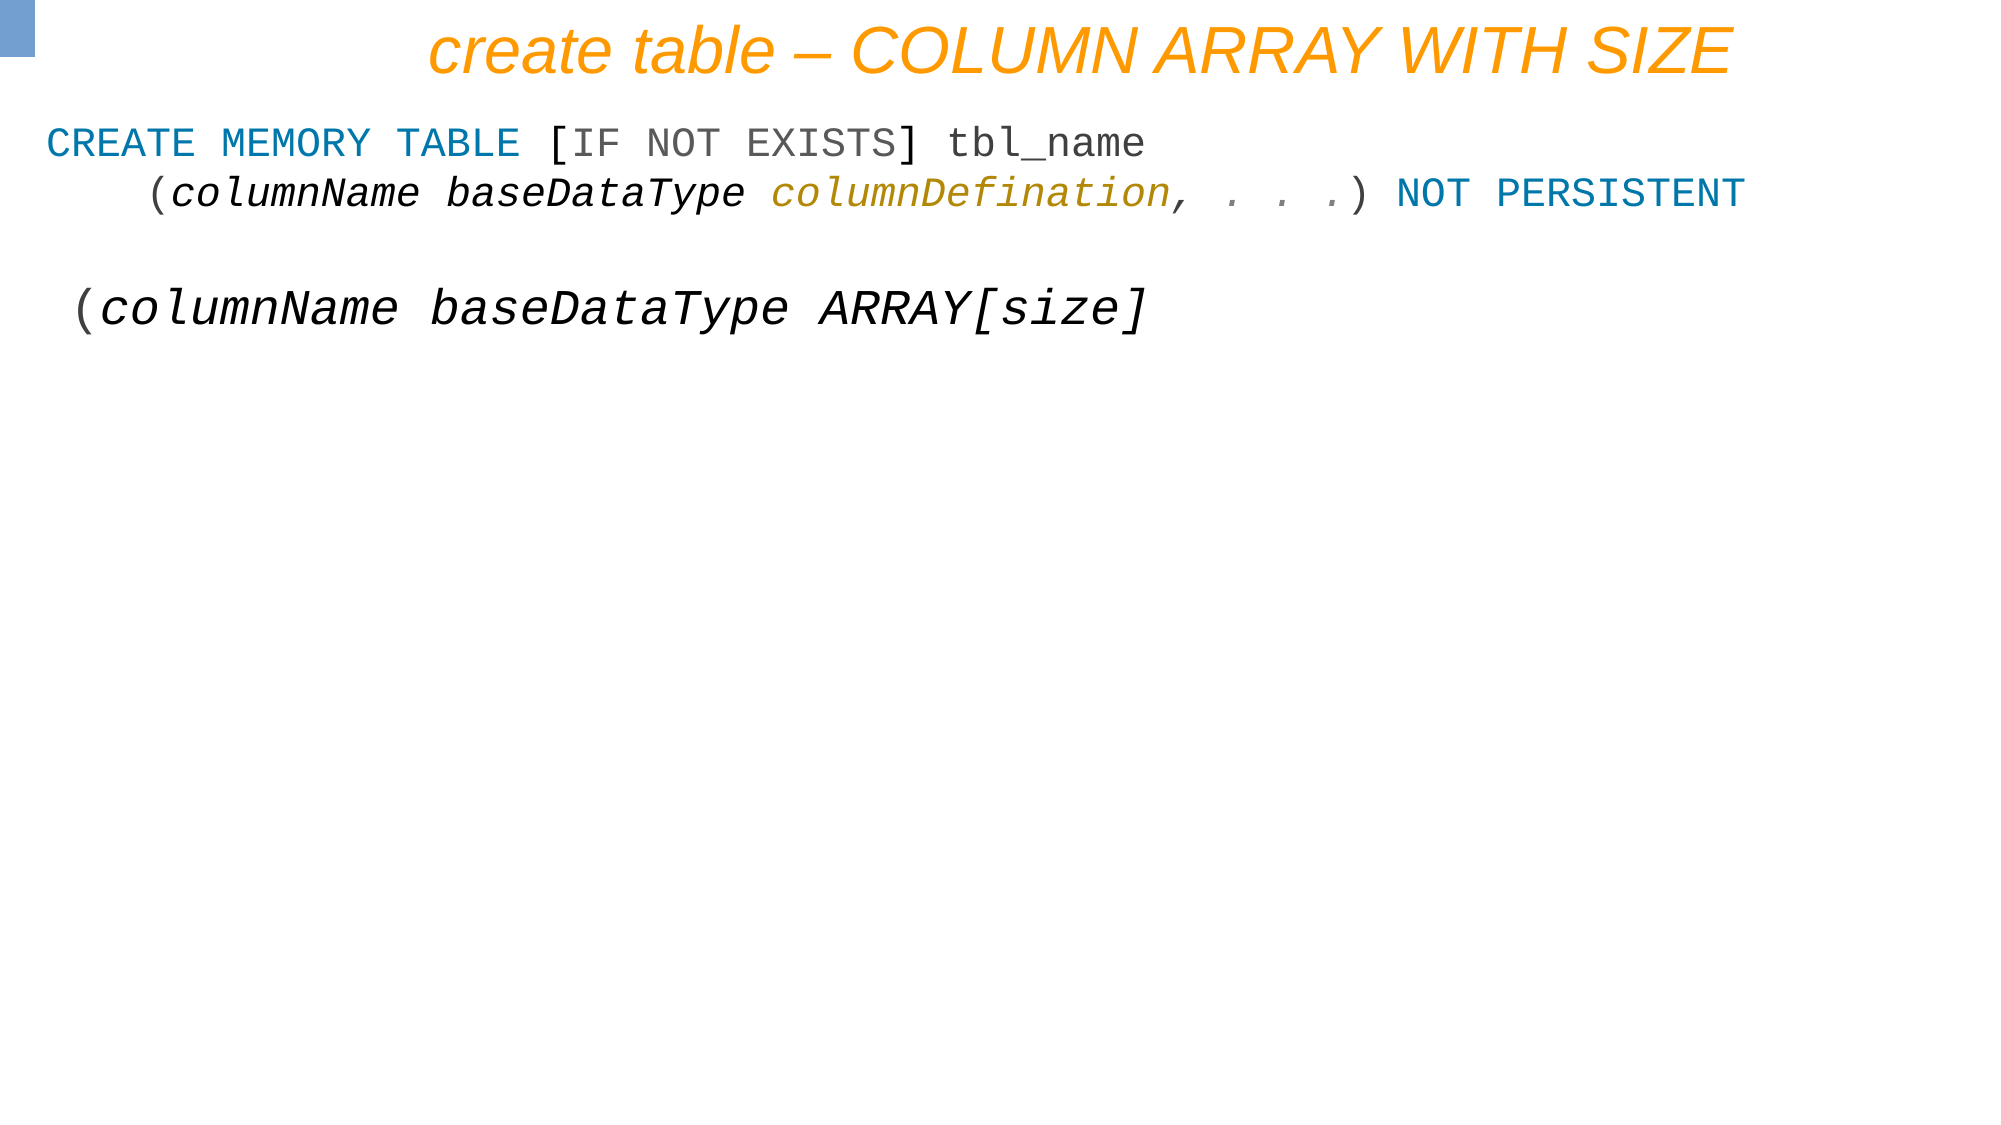

create table – COLUMN ARRAY WITH SIZE
CREATE MEMORY TABLE [IF NOT EXISTS] tbl_name
    (columnName baseDataType columnDefination, . . .) NOT PERSISTENT

(columnName baseDataType ARRAY[size]